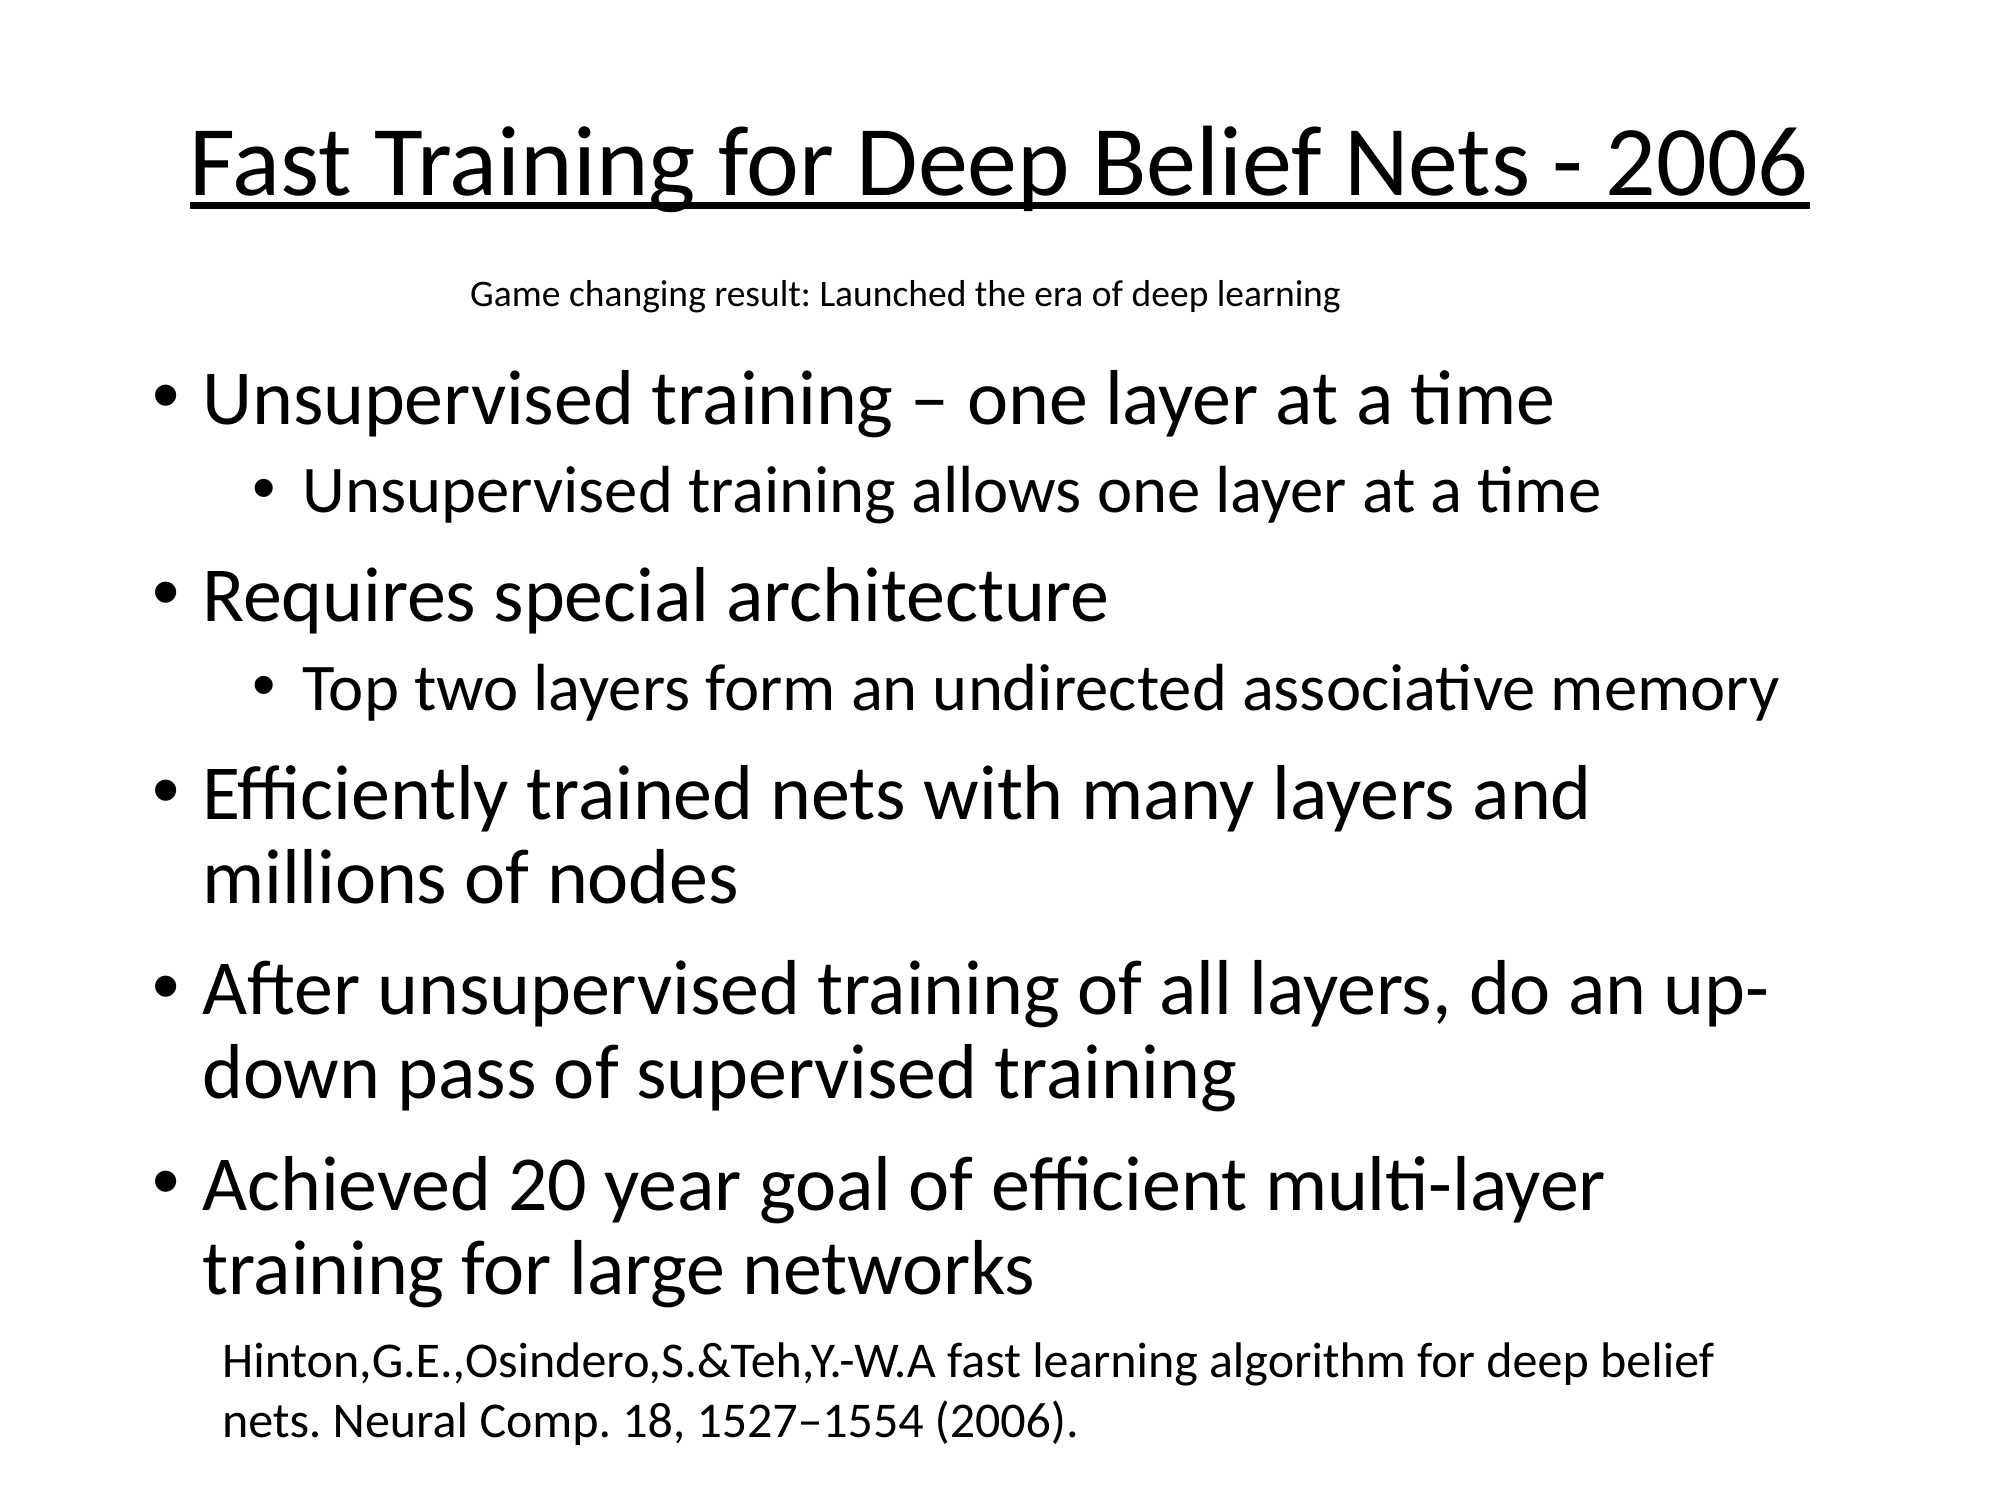

# Fast Training for Deep Belief Nets - 2006
Game changing result: Launched the era of deep learning
Unsupervised training – one layer at a time
Unsupervised training allows one layer at a time
Requires special architecture
Top two layers form an undirected associative memory
Efficiently trained nets with many layers and millions of nodes
After unsupervised training of all layers, do an up-down pass of supervised training
Achieved 20 year goal of efficient multi-layer training for large networks
Hinton,G.E.,Osindero,S.&Teh,Y.-W.A fast learning algorithm for deep belief nets. Neural Comp. 18, 1527–1554 (2006).